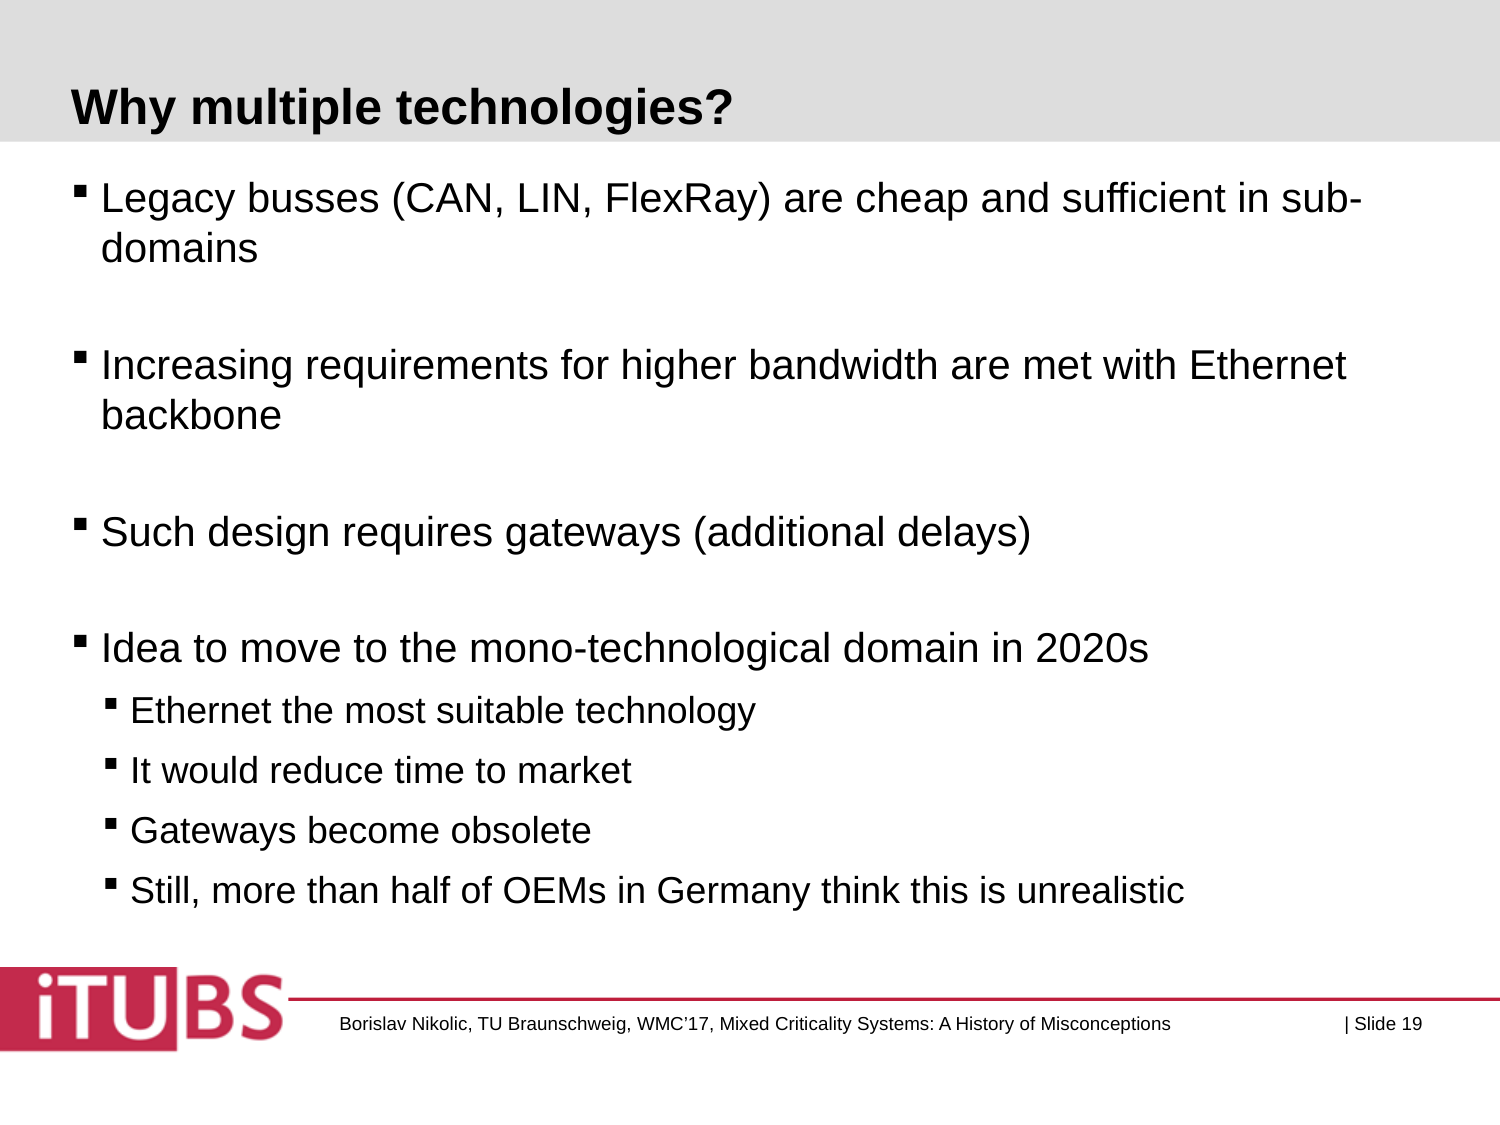

# Why multiple technologies?
Legacy busses (CAN, LIN, FlexRay) are cheap and sufficient in sub-domains

Increasing requirements for higher bandwidth are met with Ethernet backbone

Such design requires gateways (additional delays)

Idea to move to the mono-technological domain in 2020s
Ethernet the most suitable technology
It would reduce time to market
Gateways become obsolete
Still, more than half of OEMs in Germany think this is unrealistic